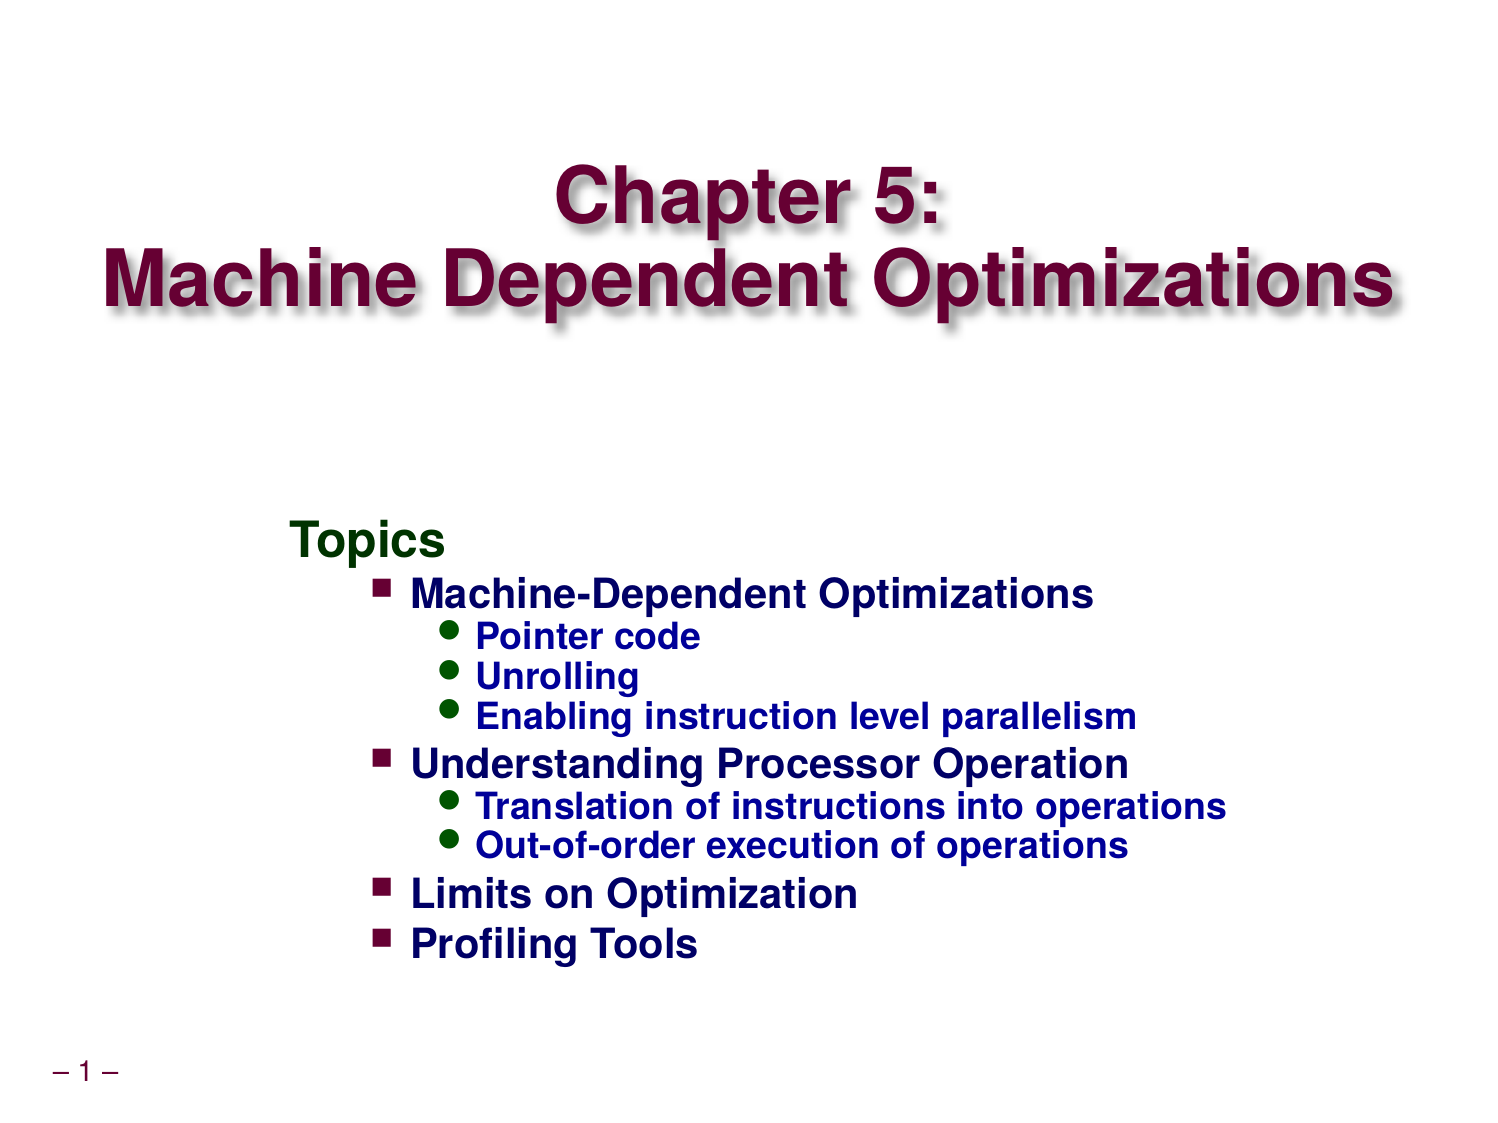

# Chapter 5: Machine Dependent Optimizations
Topics
Machine-Dependent Optimizations
Pointer code
Unrolling
Enabling instruction level parallelism
Understanding Processor Operation
Translation of instructions into operations
Out-of-order execution of operations
Limits on Optimization
Profiling Tools